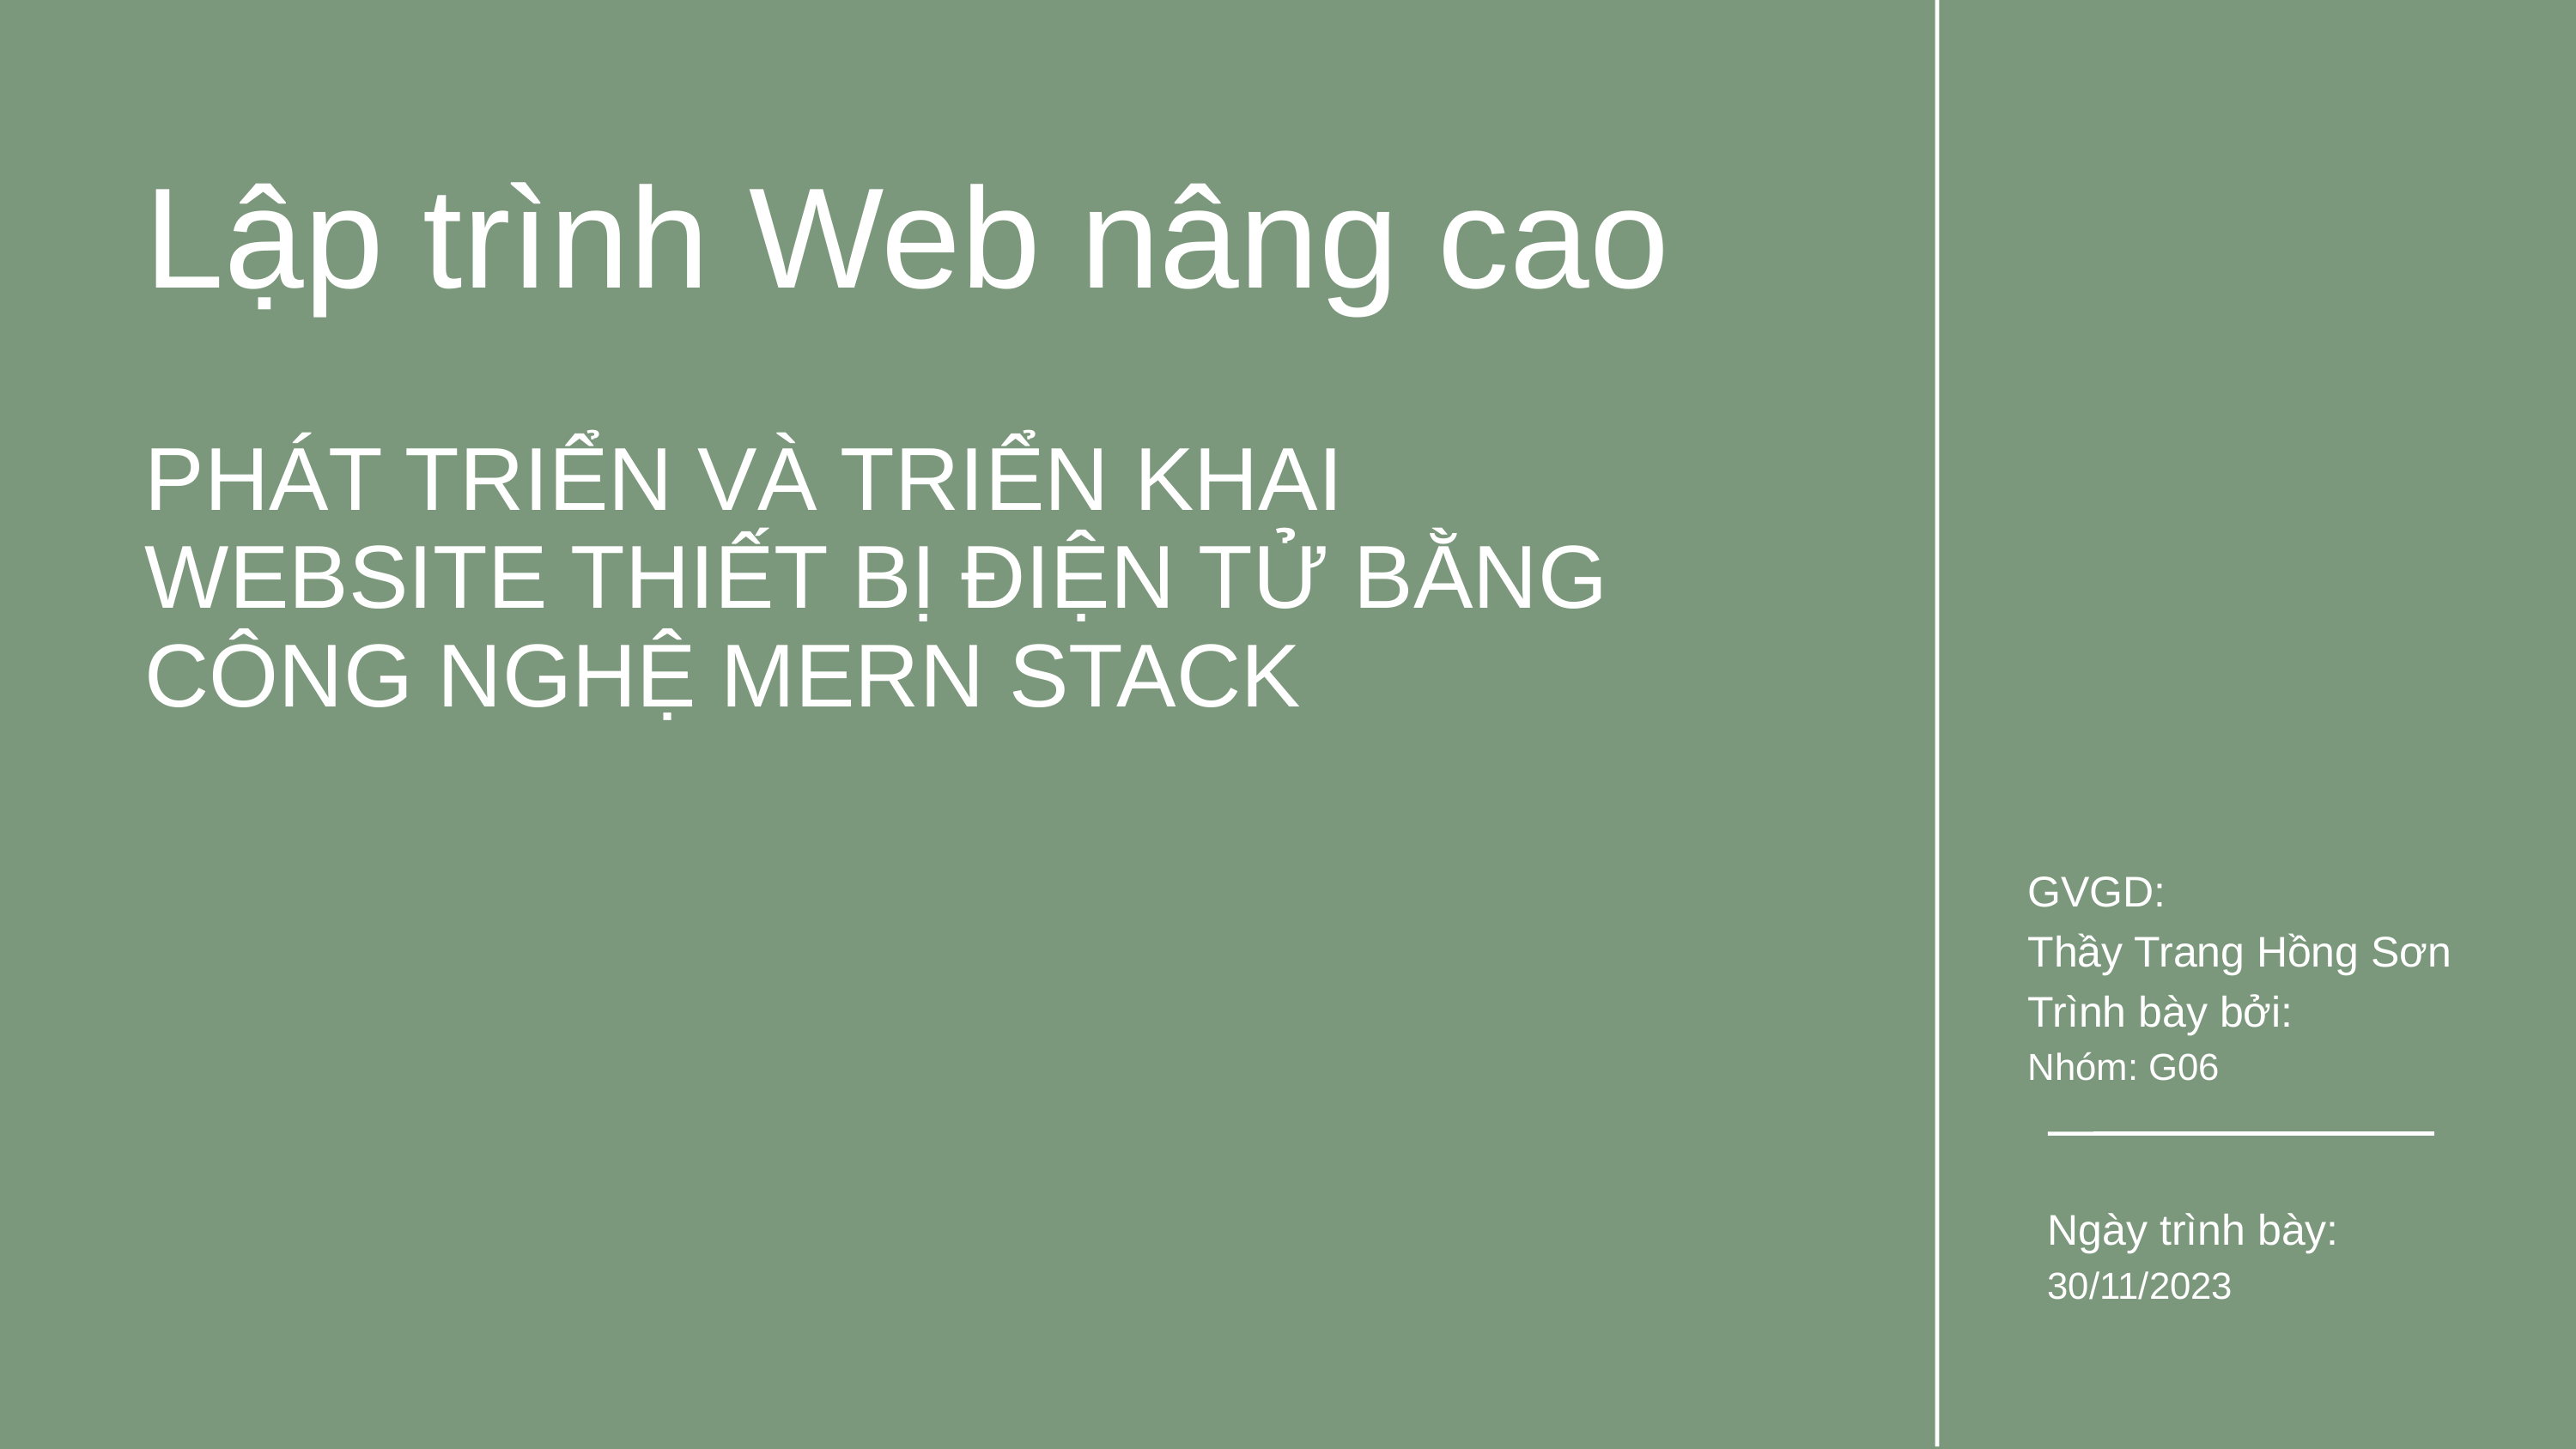

Lập trình Web nâng cao
PHÁT TRIỂN VÀ TRIỂN KHAI WEBSITE THIẾT BỊ ĐIỆN TỬ BẰNG CÔNG NGHỆ MERN STACK

GVGD:
Thầy Trang Hồng Sơn
Trình bày bởi:
Nhóm: G06

Ngày trình bày:
30/11/2023